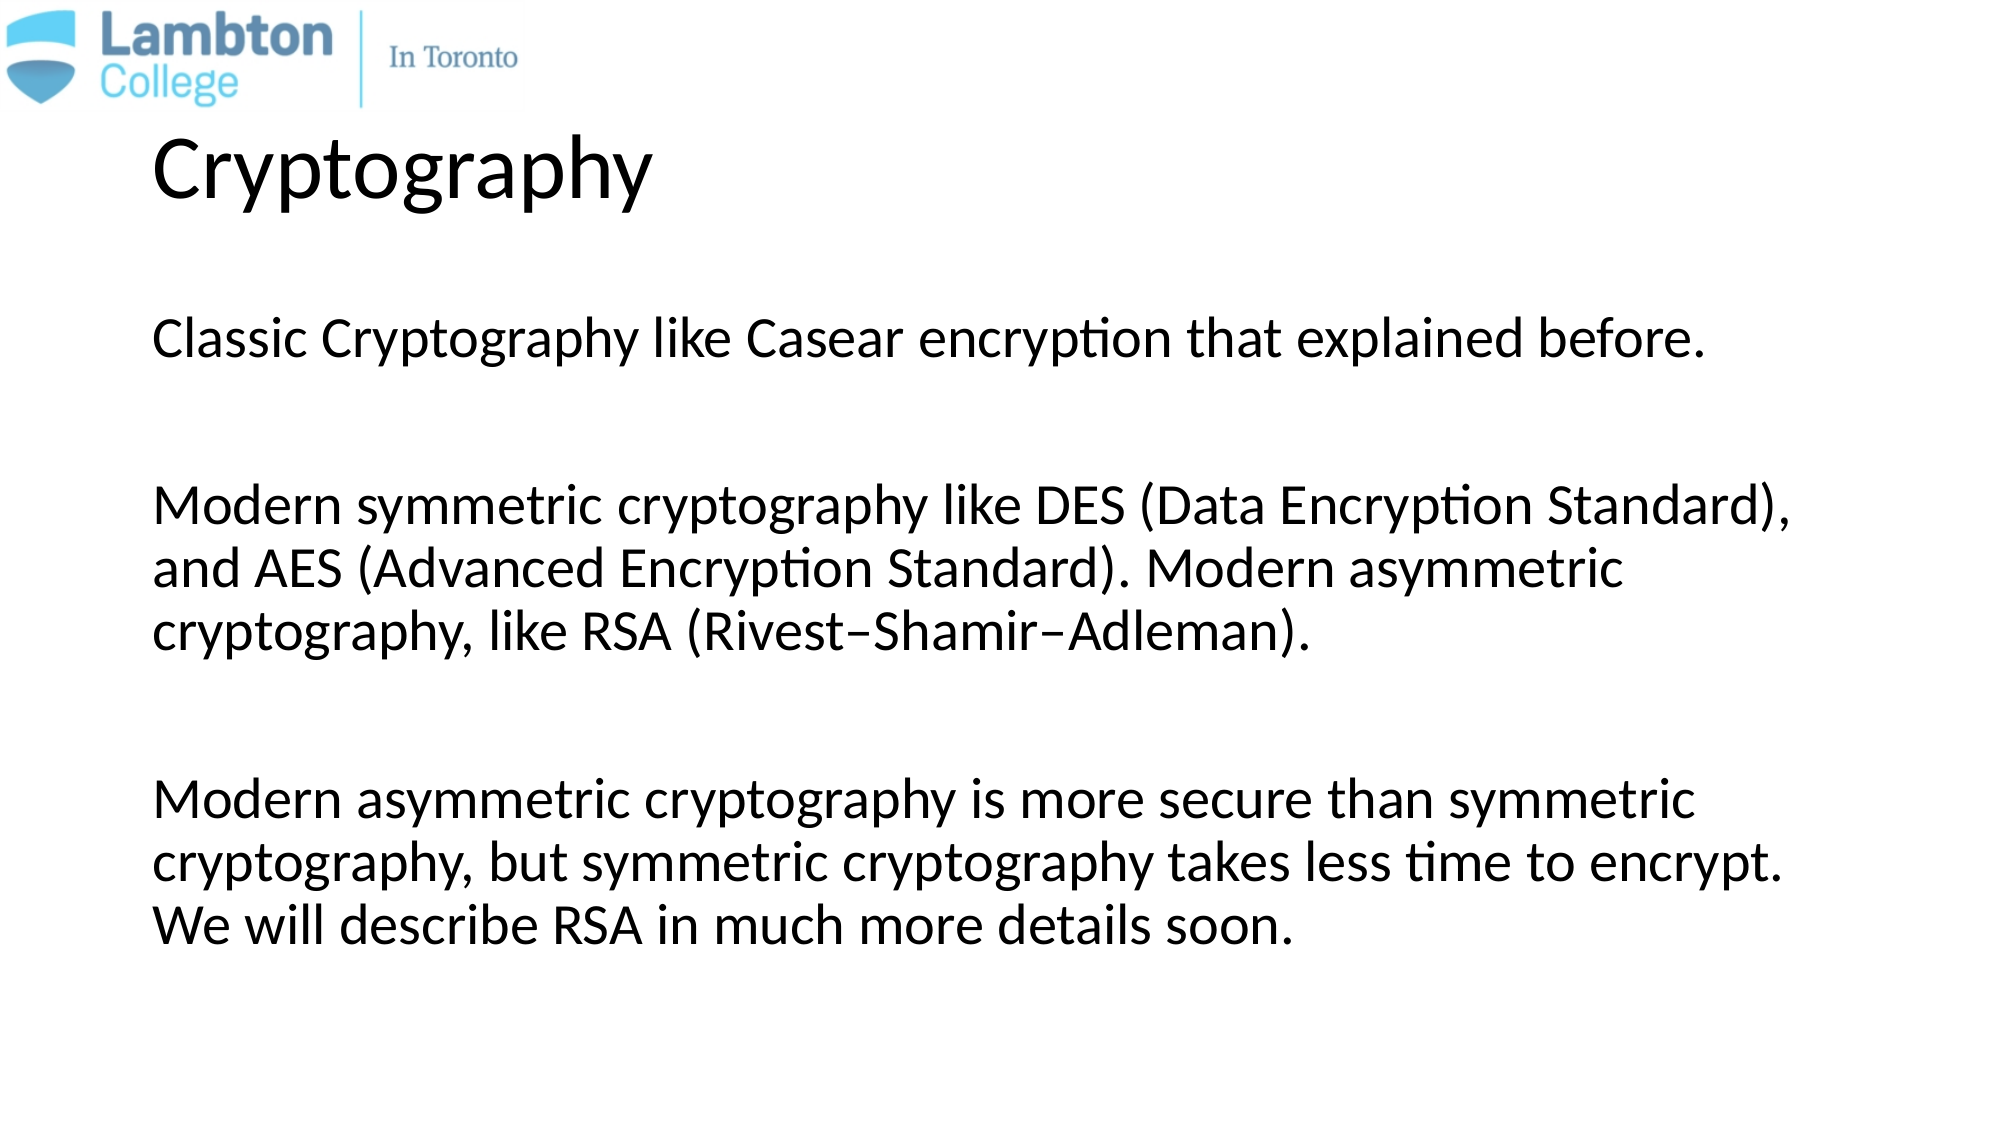

# Cryptography
Classic Cryptography like Casear encryption that explained before.

Modern symmetric cryptography like DES (Data Encryption Standard), and AES (Advanced Encryption Standard). Modern asymmetric cryptography, like RSA (Rivest–Shamir–Adleman).

Modern asymmetric cryptography is more secure than symmetric cryptography, but symmetric cryptography takes less time to encrypt. We will describe RSA in much more details soon.